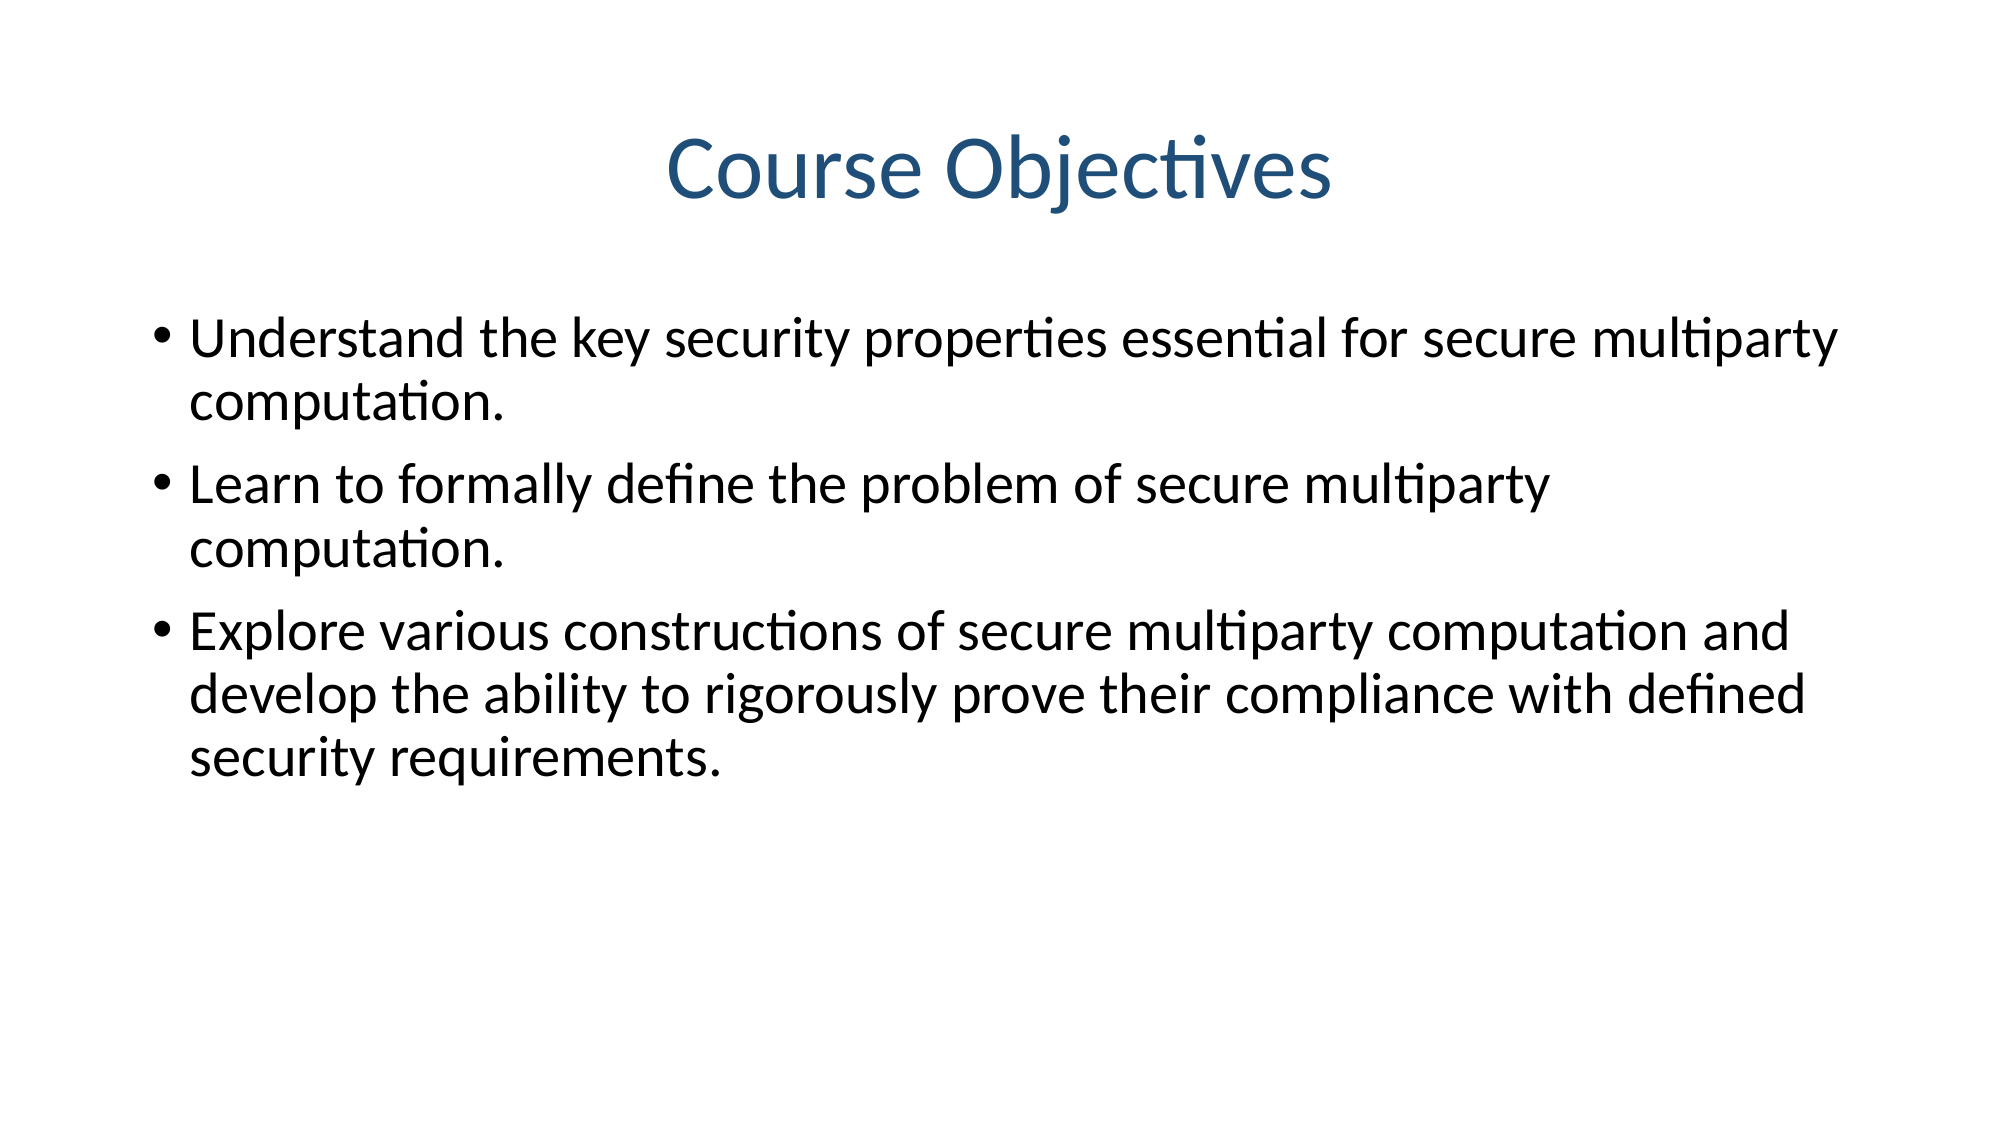

# Course Objectives
Understand the key security properties essential for secure multiparty computation.
Learn to formally define the problem of secure multiparty computation.
Explore various constructions of secure multiparty computation and develop the ability to rigorously prove their compliance with defined security requirements.